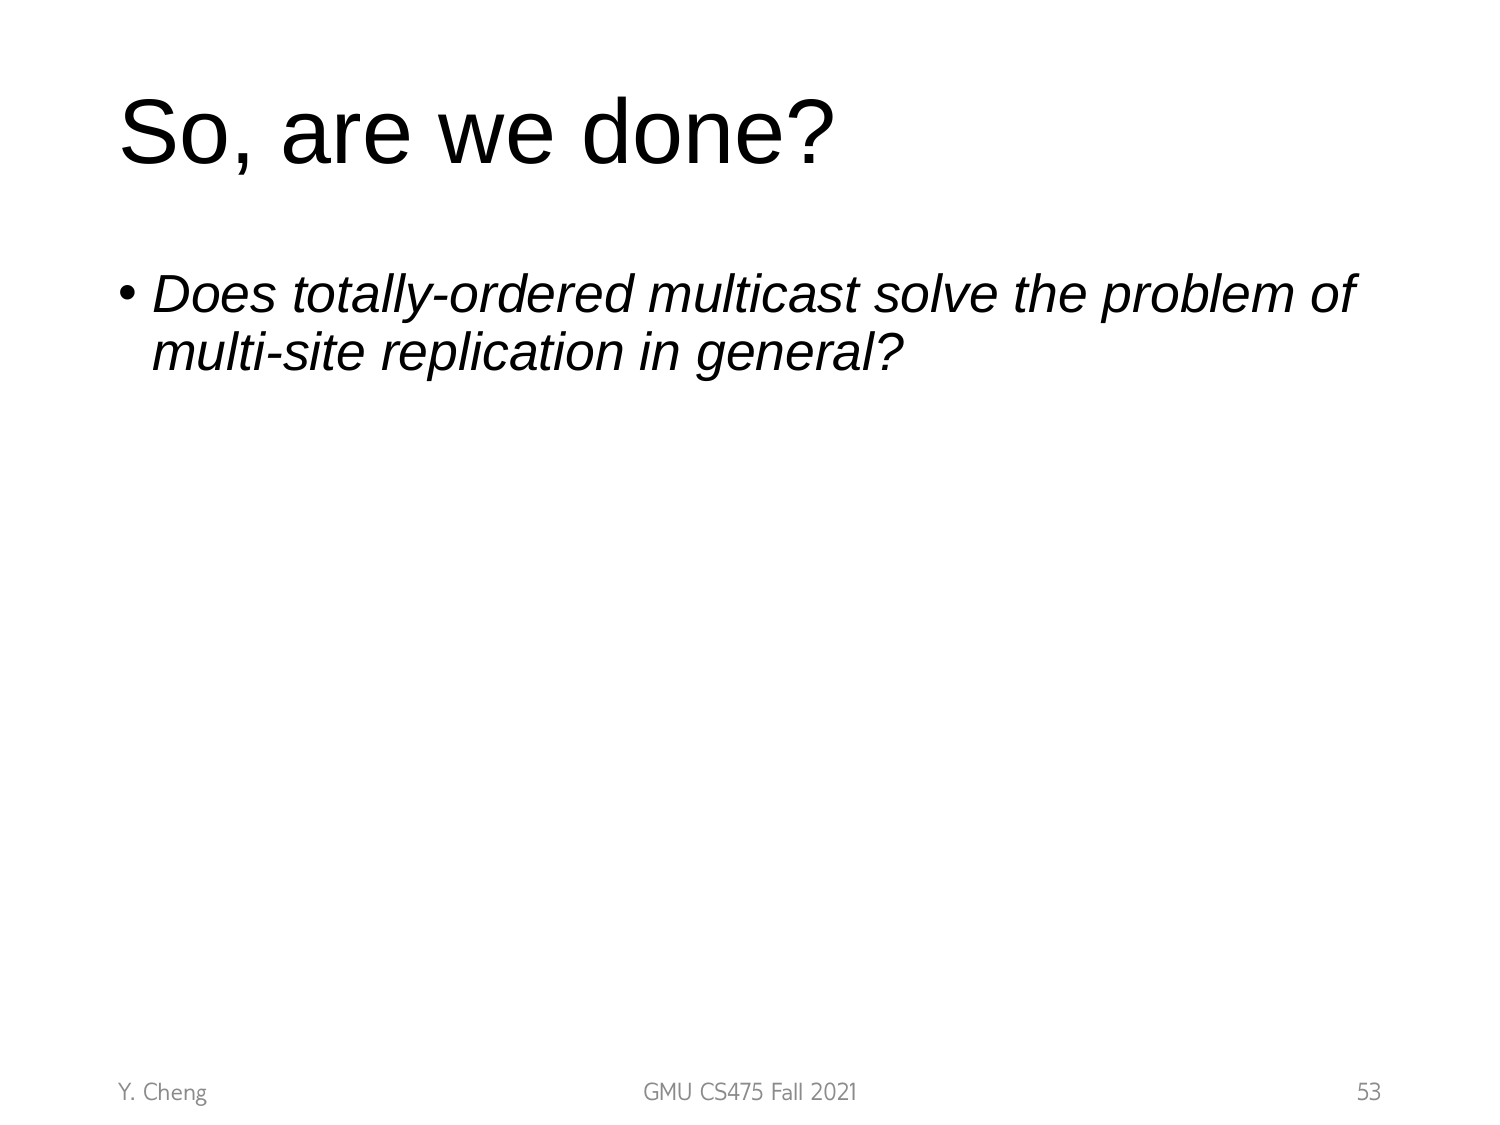

# So, are we done?
Does totally-ordered multicast solve the problem of multi-site replication in general?

Y. Cheng
GMU CS475 Fall 2021
53